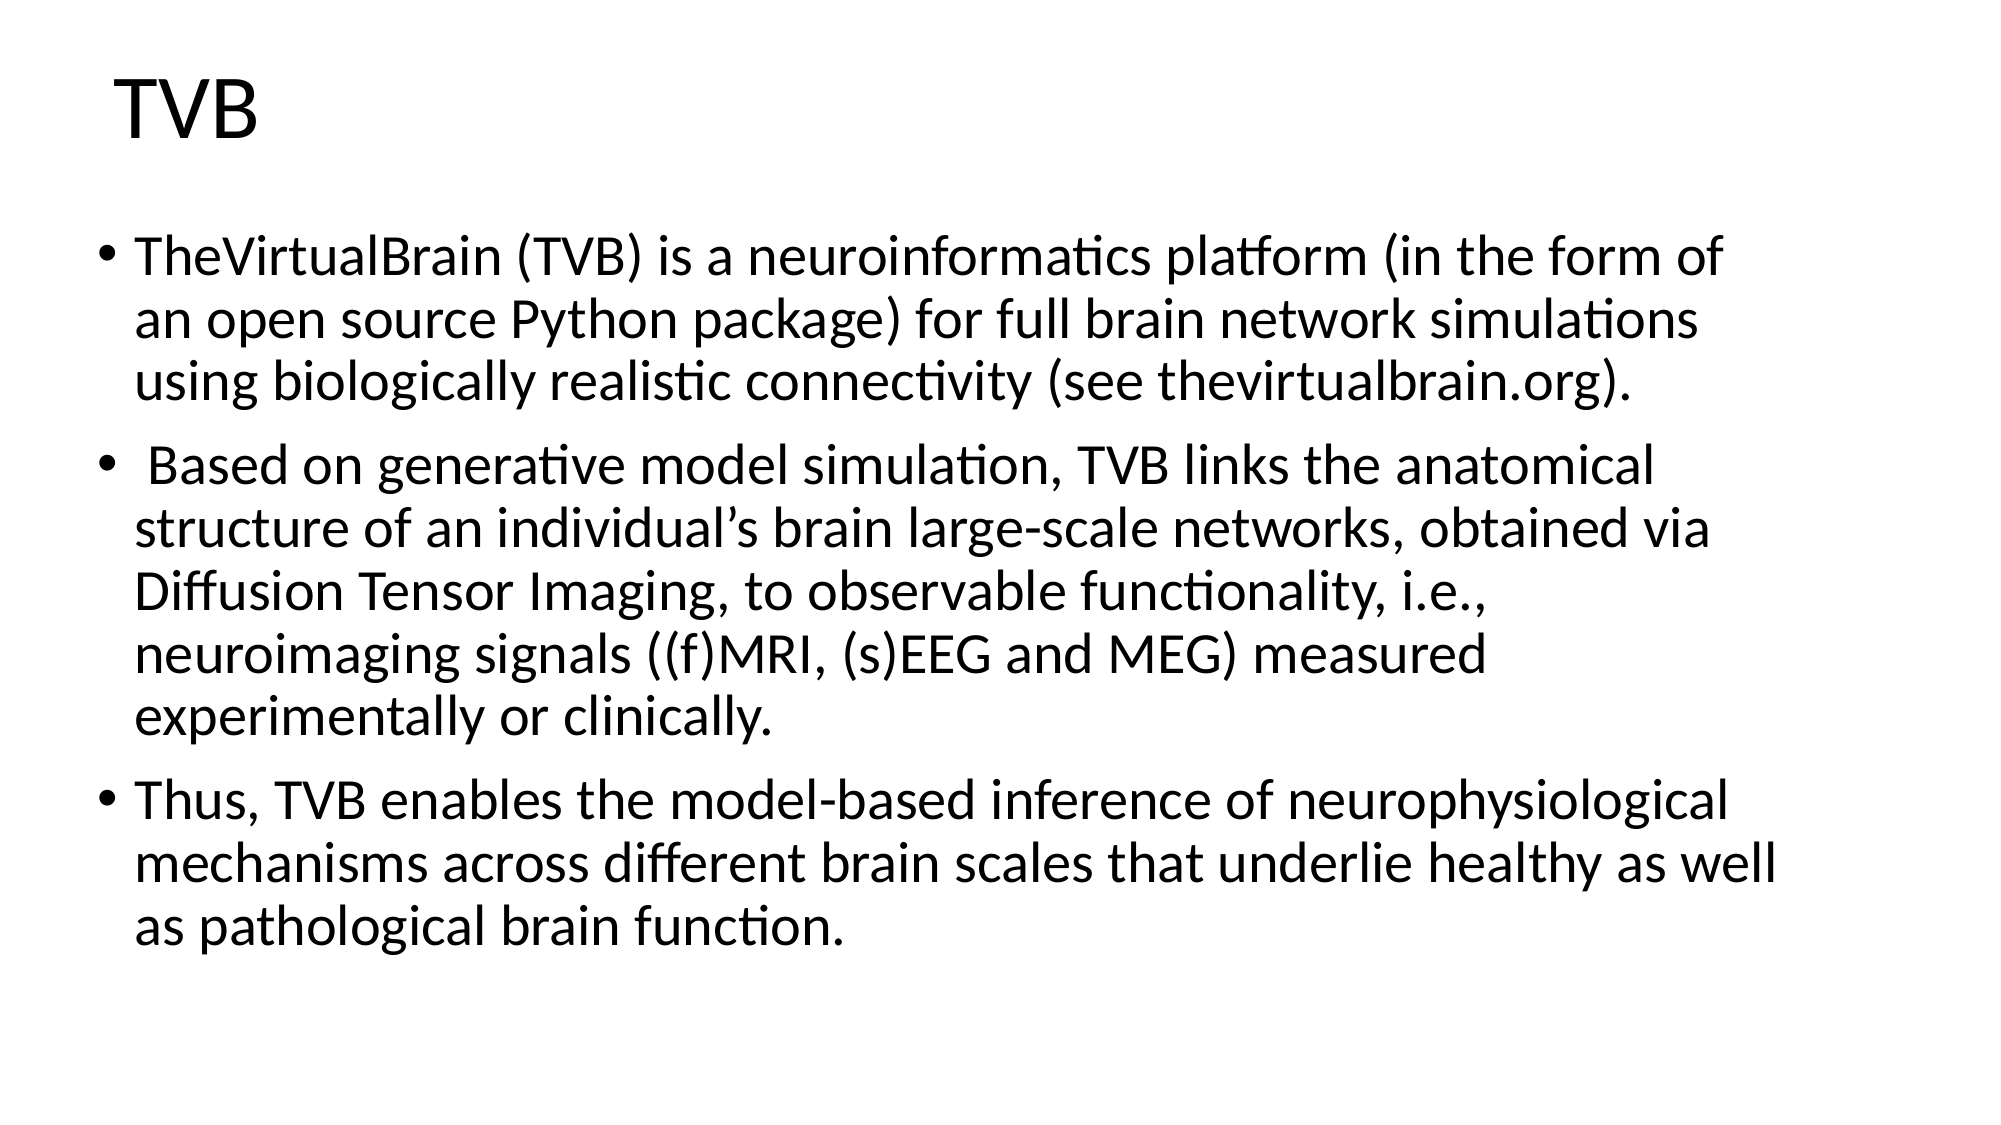

# TVB
TheVirtualBrain (TVB) is a neuroinformatics platform (in the form of an open source Python package) for full brain network simulations using biologically realistic connectivity (see thevirtualbrain.org).
 Based on generative model simulation, TVB links the anatomical structure of an individual’s brain large-scale networks, obtained via Diffusion Tensor Imaging, to observable functionality, i.e., neuroimaging signals ((f)MRI, (s)EEG and MEG) measured experimentally or clinically.
Thus, TVB enables the model-based inference of neurophysiological mechanisms across different brain scales that underlie healthy as well as pathological brain function.